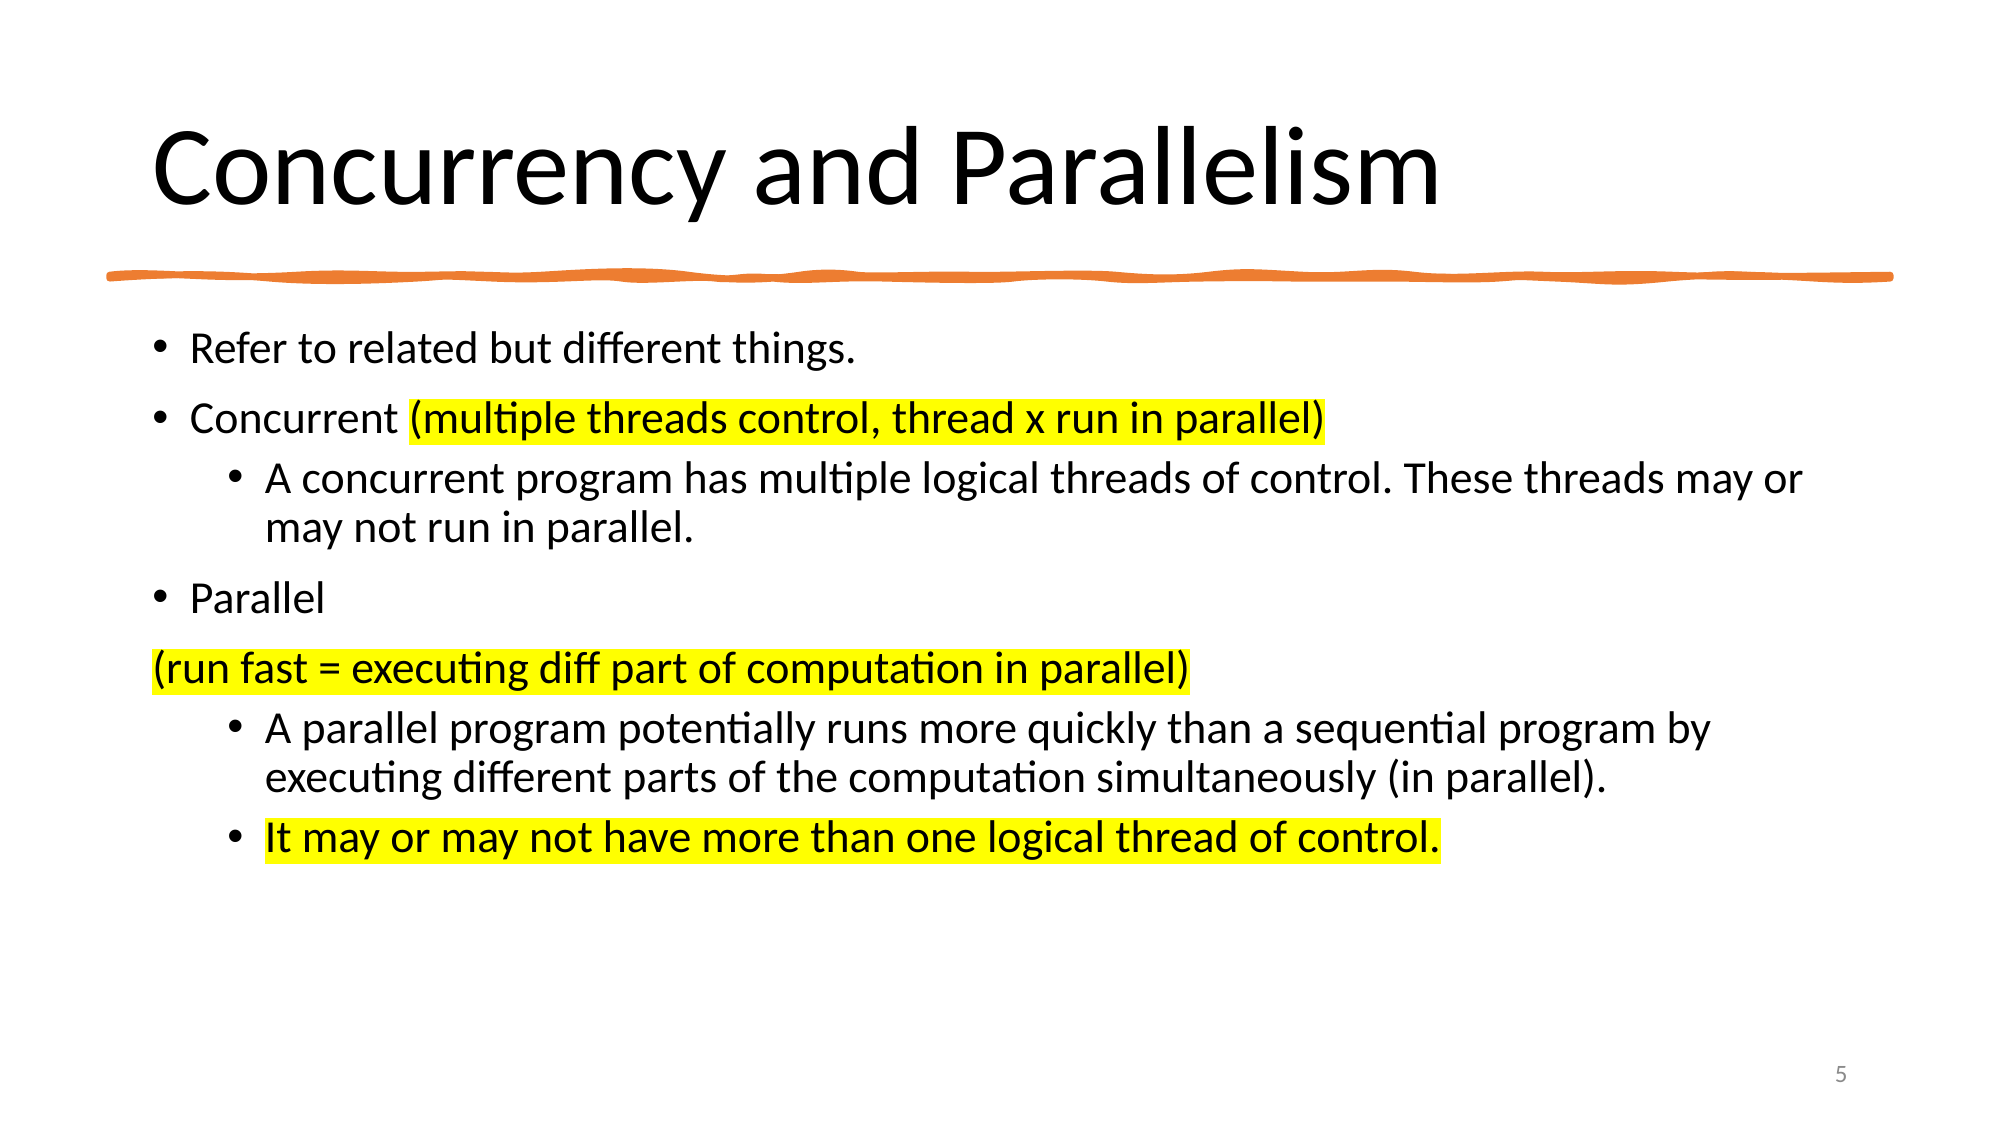

# Concurrency and Parallelism

Refer to related but different things.
Concurrent (multiple threads control, thread x run in parallel)
A concurrent program has multiple logical threads of control. These threads may or may not run in parallel.
Parallel
(run fast = executing diff part of computation in parallel)
A parallel program potentially runs more quickly than a sequential program by executing different parts of the computation simultaneously (in parallel).
It may or may not have more than one logical thread of control.
5